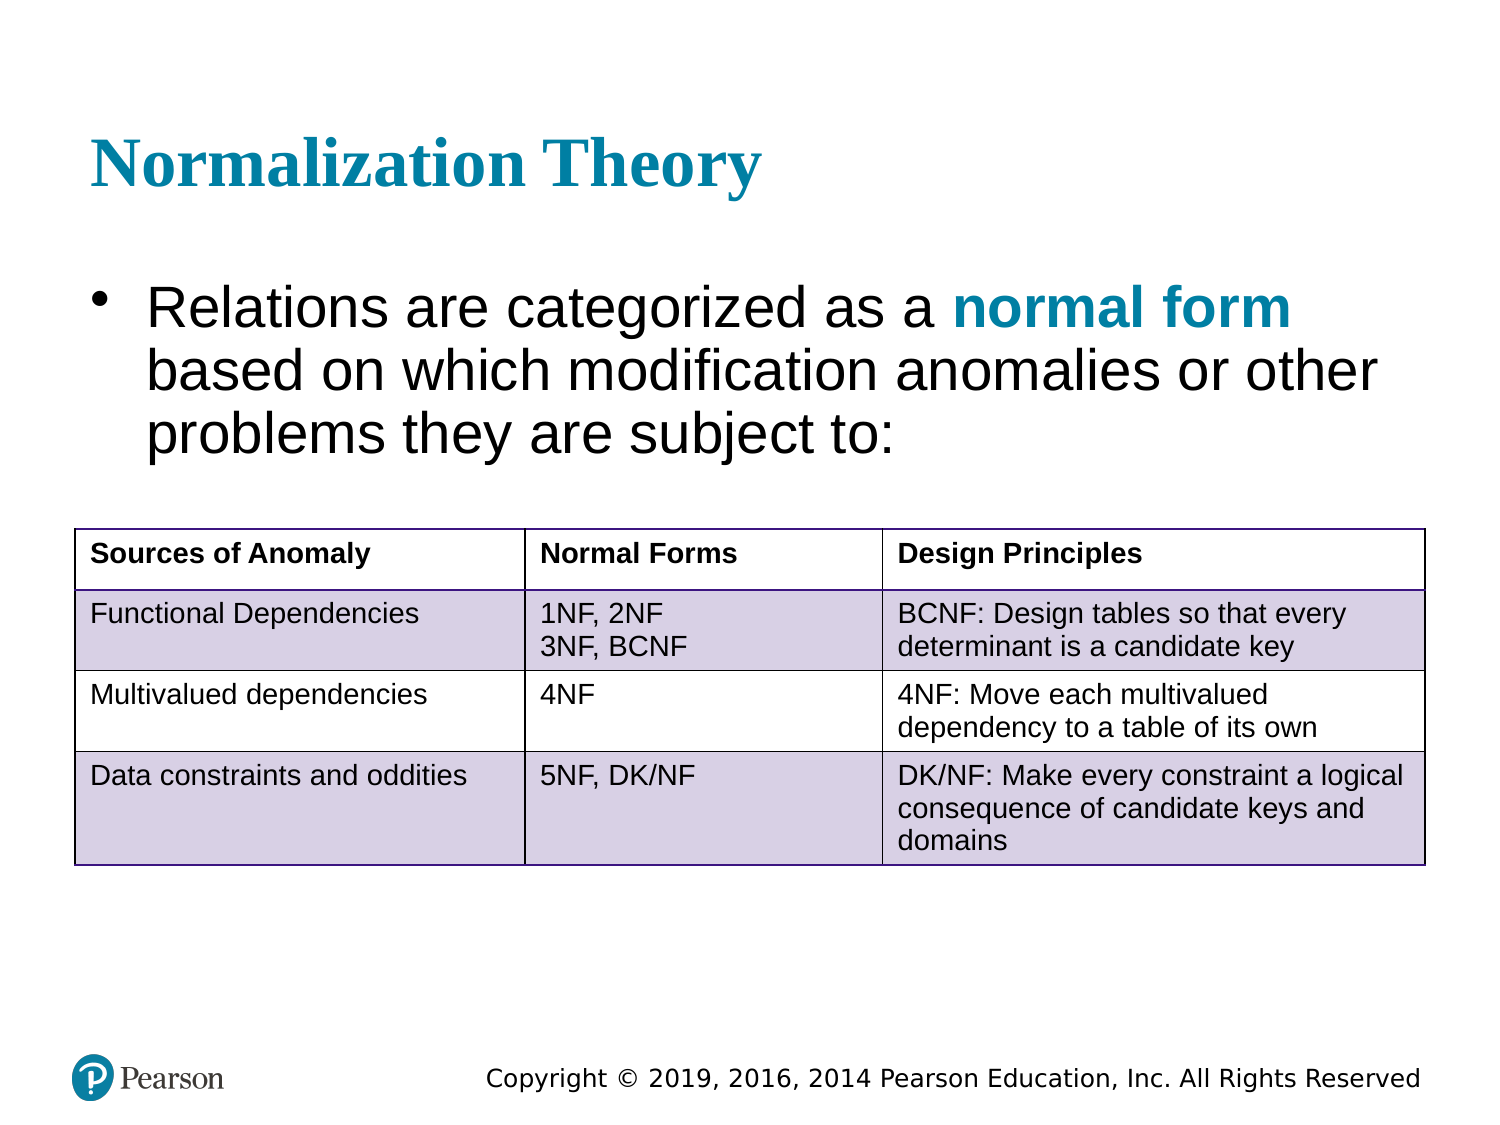

# Normalization Theory
Relations are categorized as a normal form based on which modification anomalies or other problems they are subject to:

| Sources of Anomaly | Normal Forms | Design Principles |
| --- | --- | --- |
| Functional Dependencies | 1NF, 2NF 3NF, BCNF | BCNF: Design tables so that every determinant is a candidate key |
| Multivalued dependencies | 4NF | 4NF: Move each multivalued dependency to a table of its own |
| Data constraints and oddities | 5NF, DK/NF | DK/NF: Make every constraint a logical consequence of candidate keys and domains |